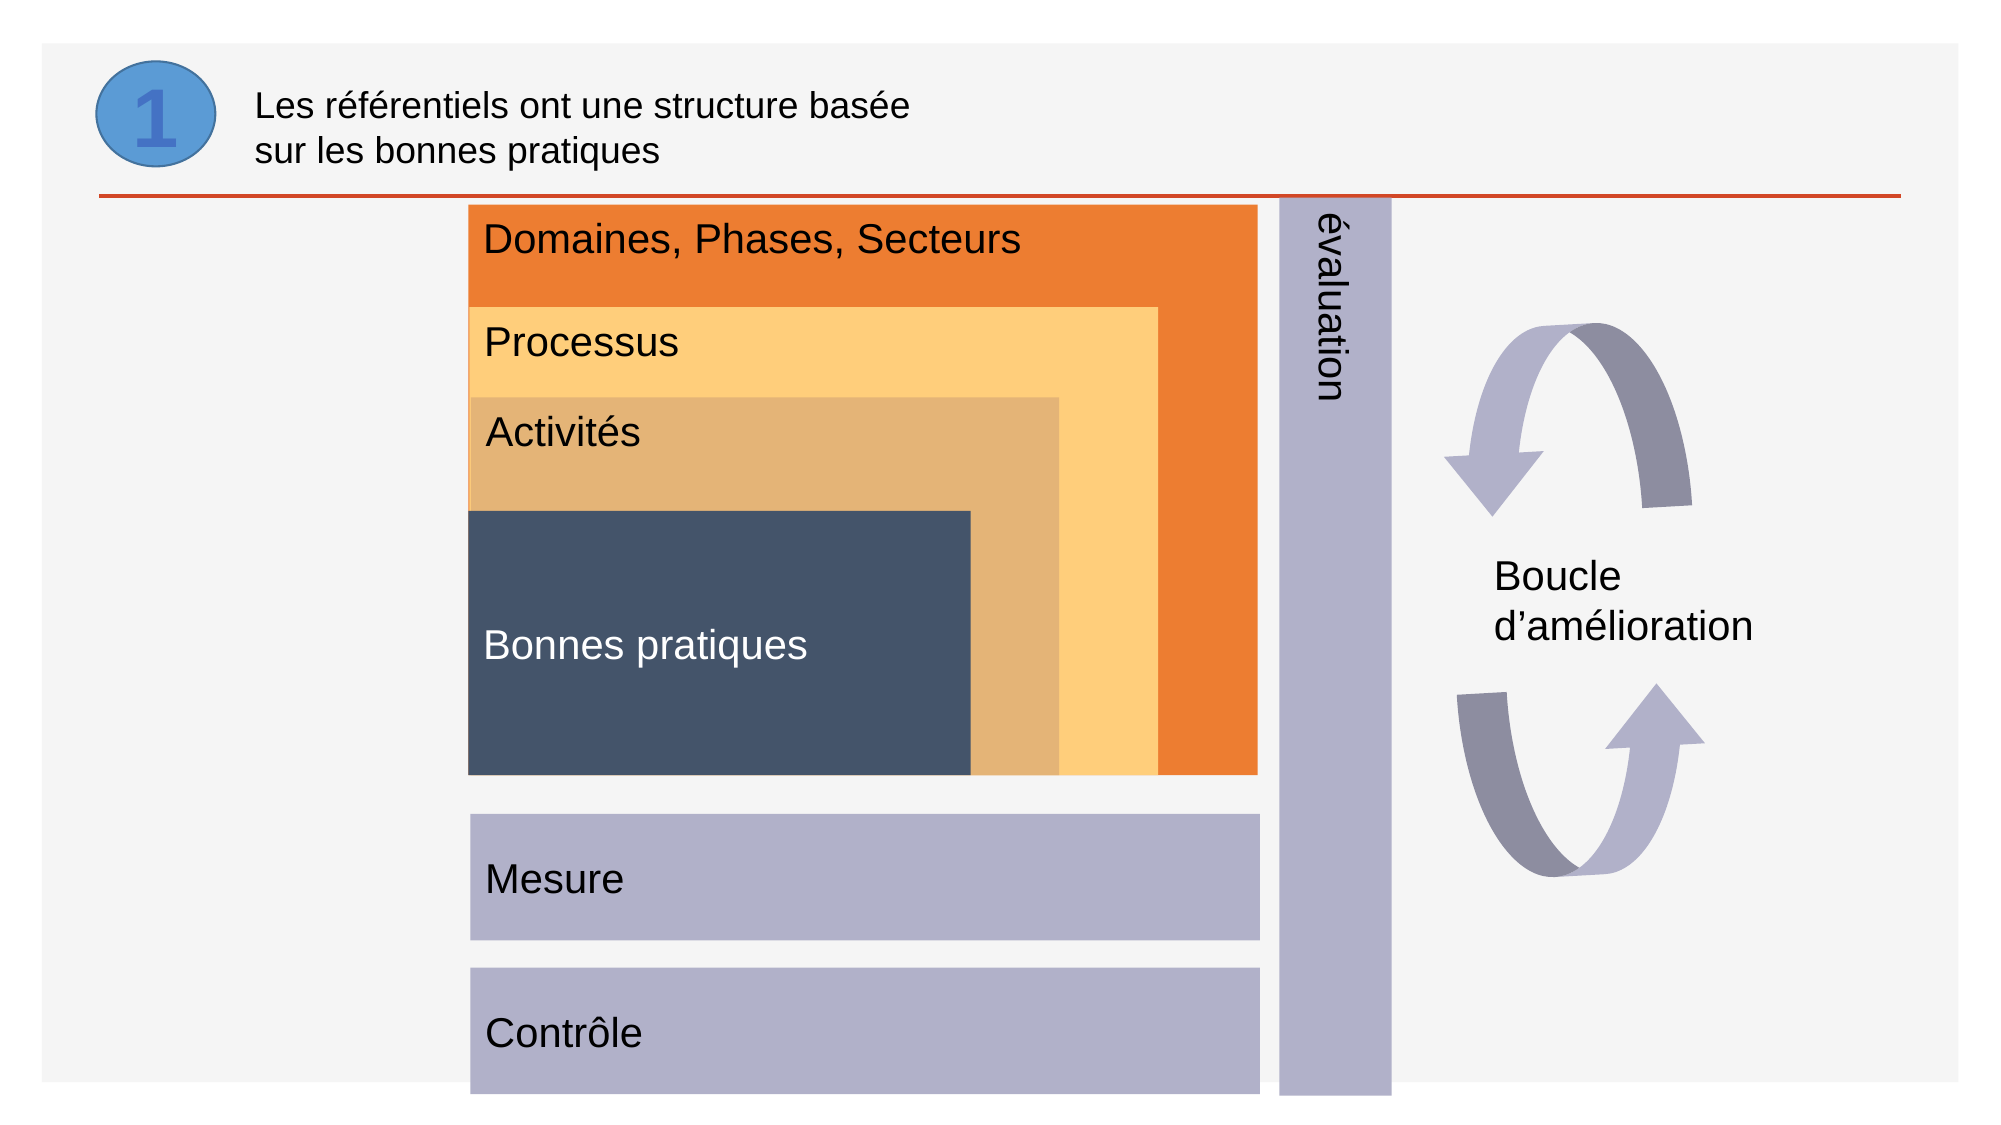

1
# Les référentiels ont une structure basée sur les bonnes pratiques
évaluation
Domaines, Phases, Secteurs

Processus
Activités
Bonnes pratiques
Boucle
d’amélioration

Mesure
Contrôle